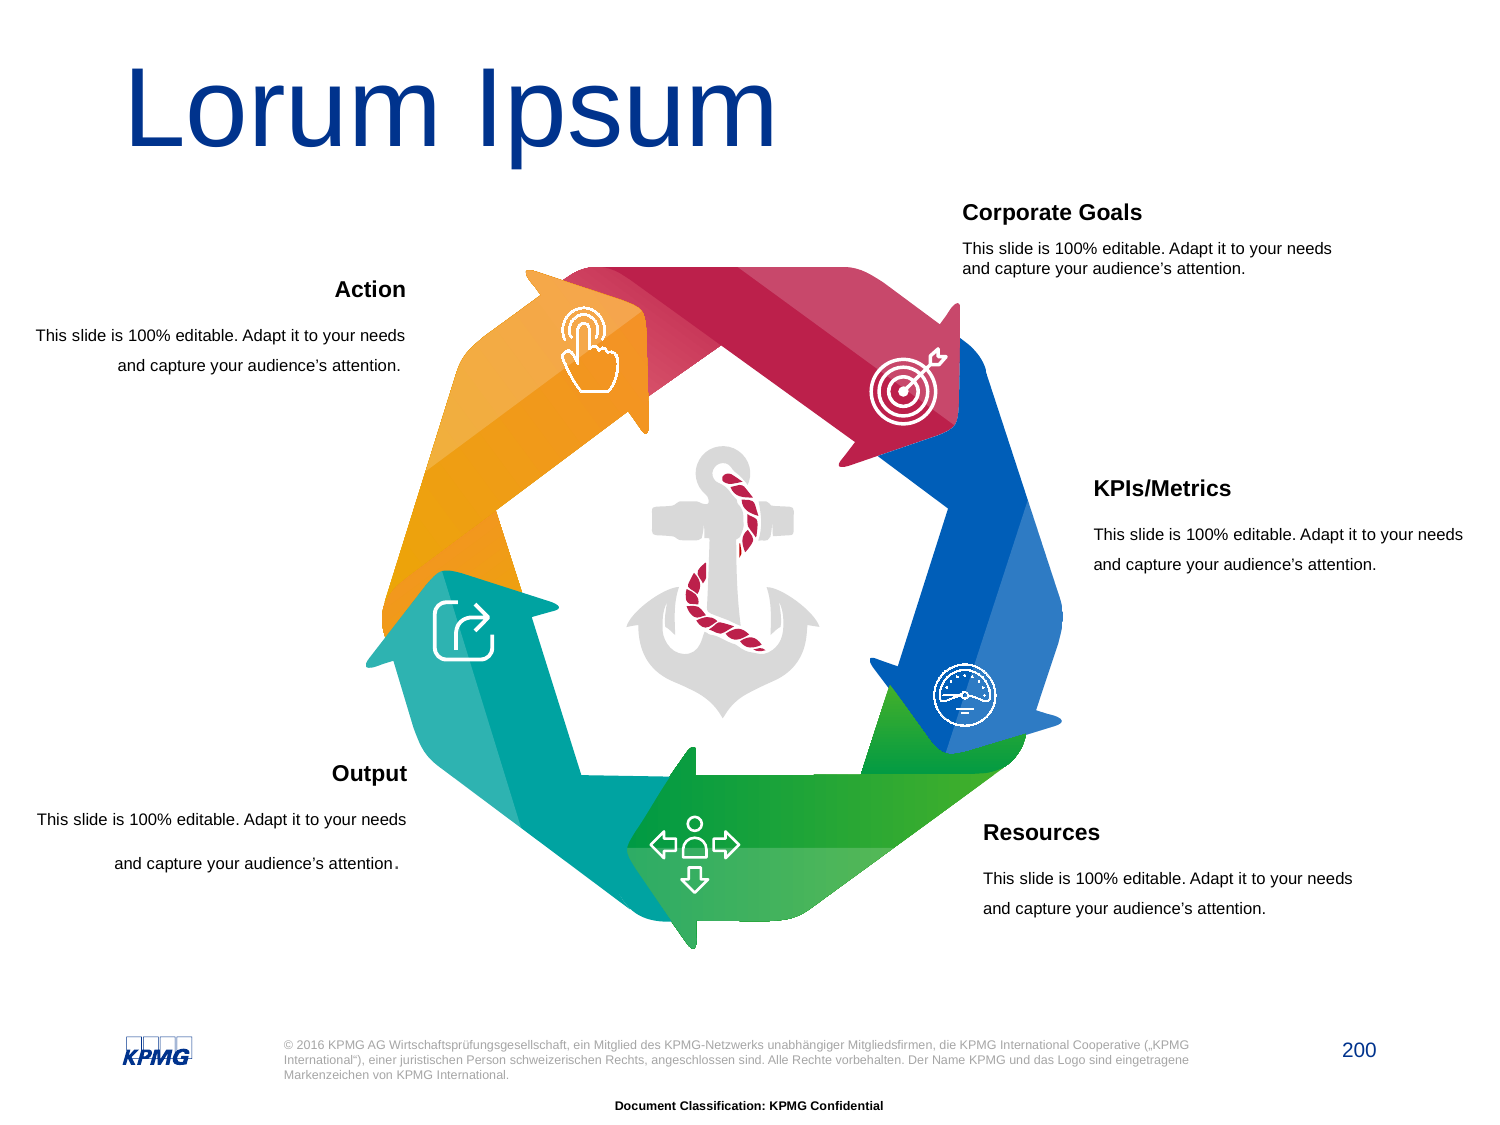

# Lorum Ipsum
Corporate Goals
This slide is 100% editable. Adapt it to your needs and capture your audience’s attention.
Action
This slide is 100% editable. Adapt it to your needs and capture your audience’s attention.
KPIs/Metrics
This slide is 100% editable. Adapt it to your needs and capture your audience’s attention.
Output
This slide is 100% editable. Adapt it to your needs and capture your audience’s attention.
Resources
This slide is 100% editable. Adapt it to your needs and capture your audience’s attention.